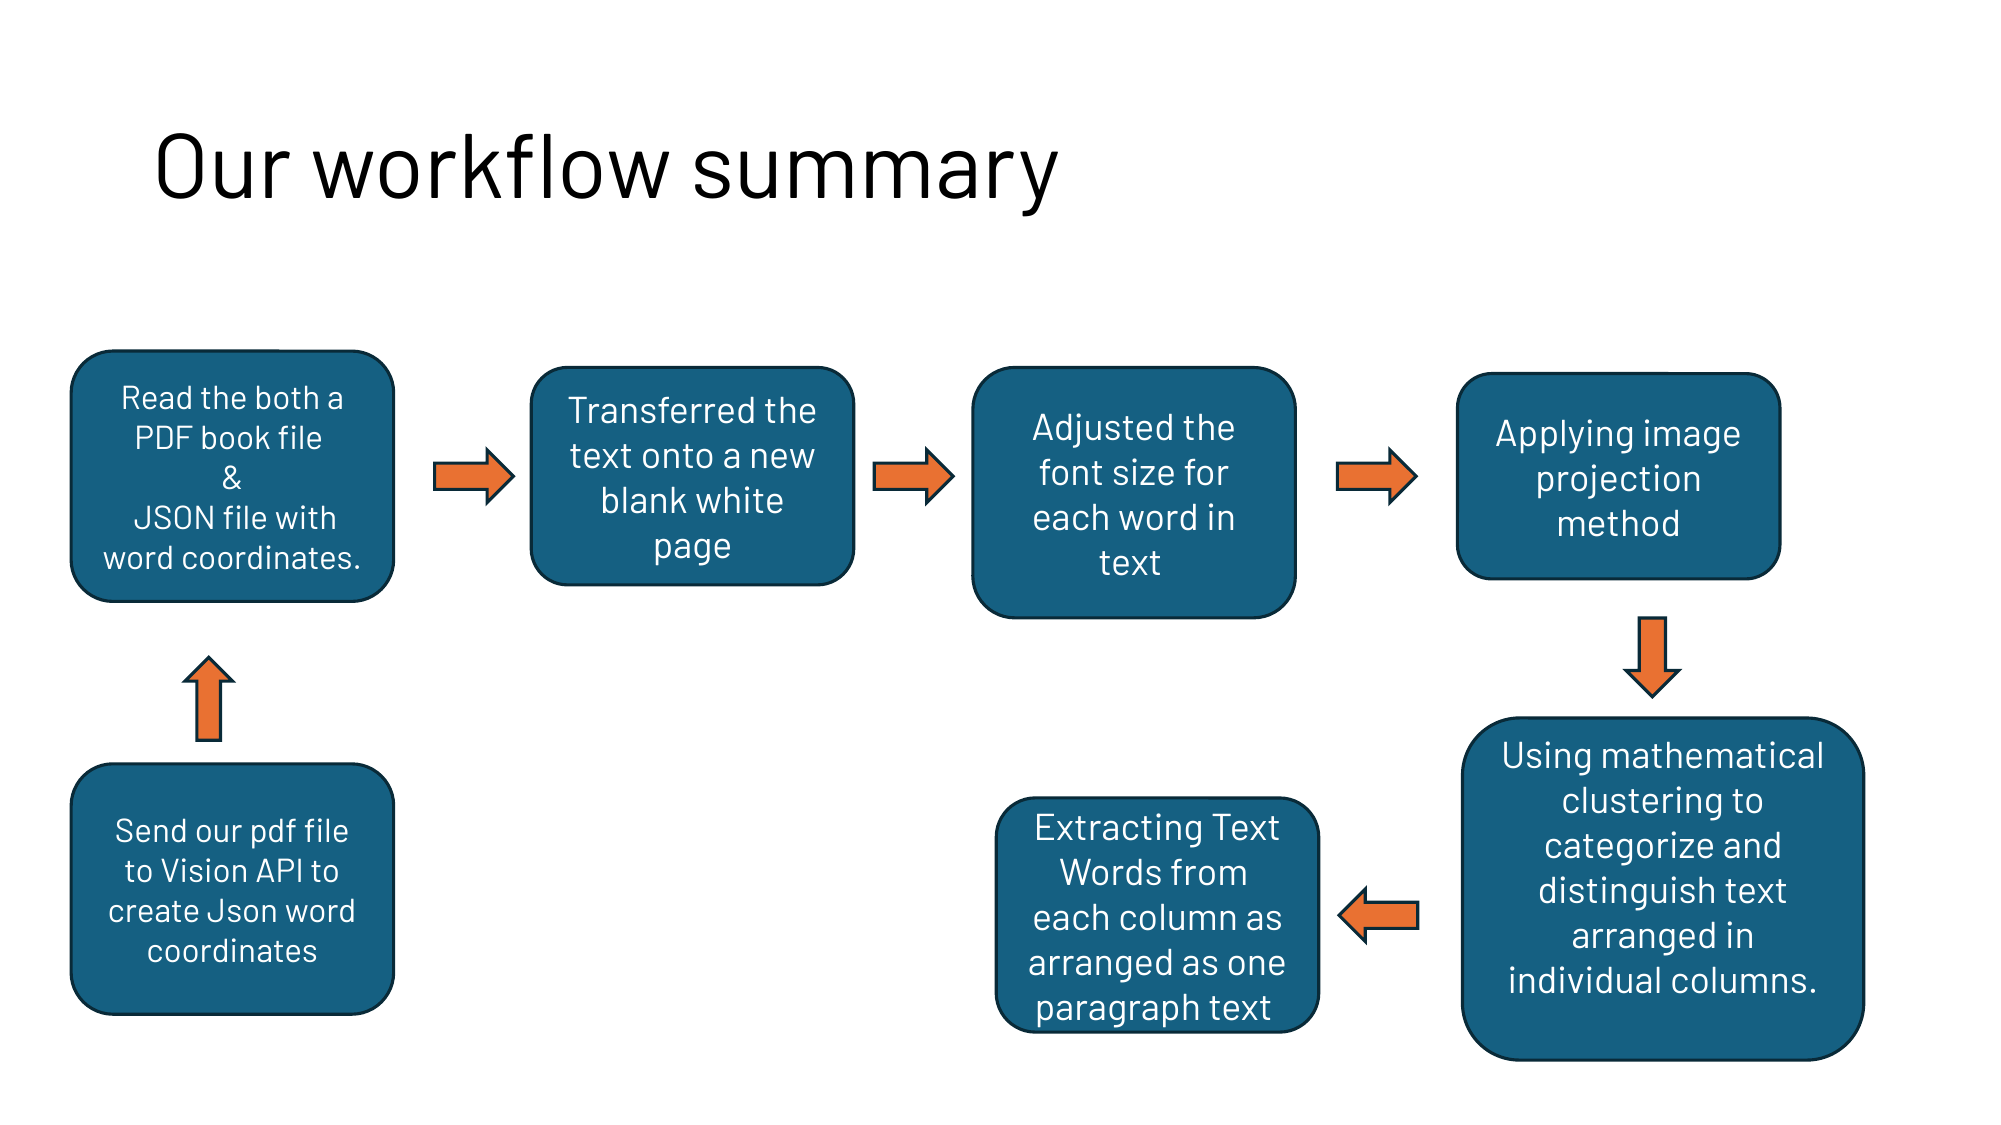

# Our workflow summary
Read the both a PDF book file
&
 JSON file with word coordinates.
Transferred the text onto a new blank white page
Adjusted the font size for each word in text
Applying image projection method

Using mathematical clustering to categorize and distinguish text arranged in individual columns.

Send our pdf file to Vision API to create Json word coordinates
Extracting Text Words from  each column as arranged as one paragraph text